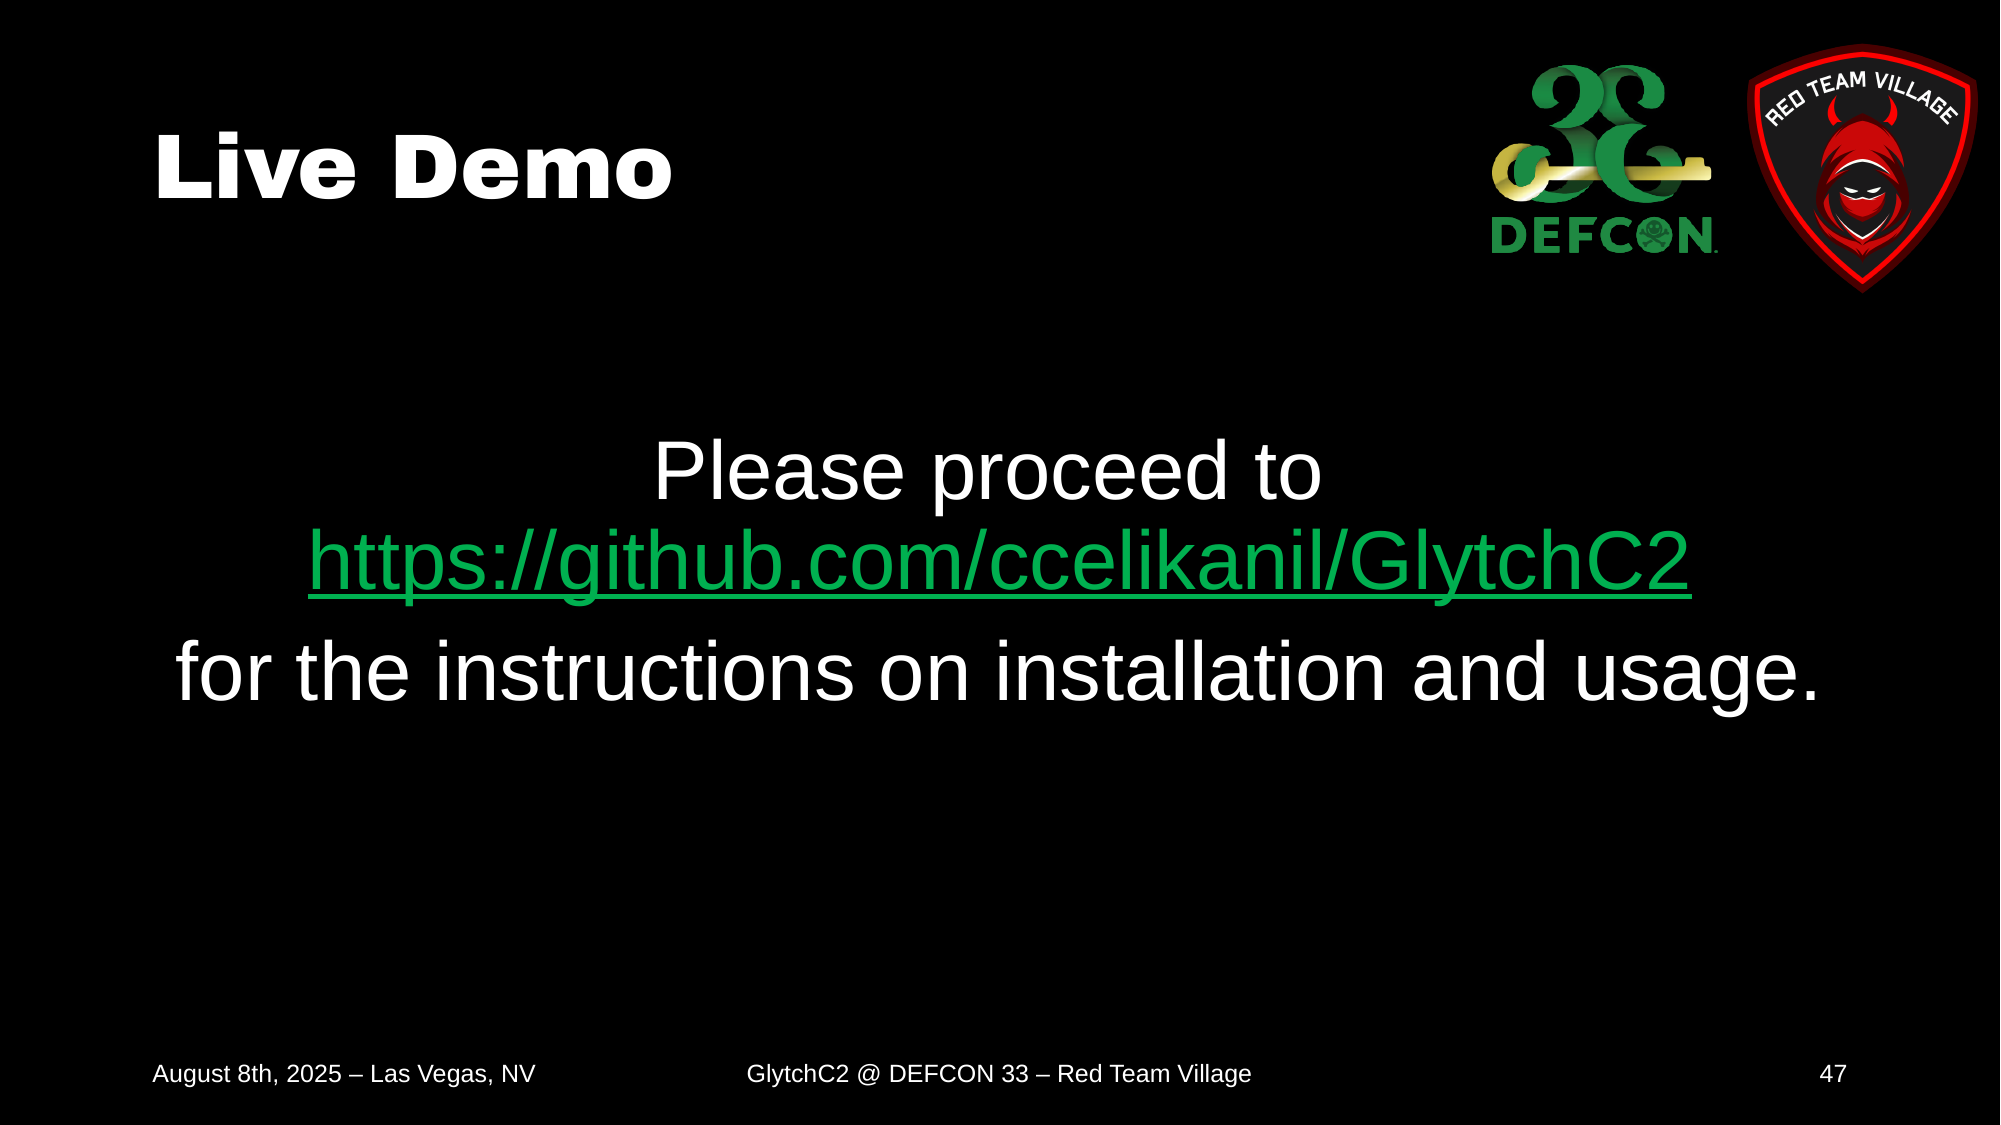

# Live Demo

Please proceed to https://github.com/ccelikanil/GlytchC2
for the instructions on installation and usage.
August 8th, 2025 – Las Vegas, NV
GlytchC2 @ DEFCON 33 – Red Team Village
47